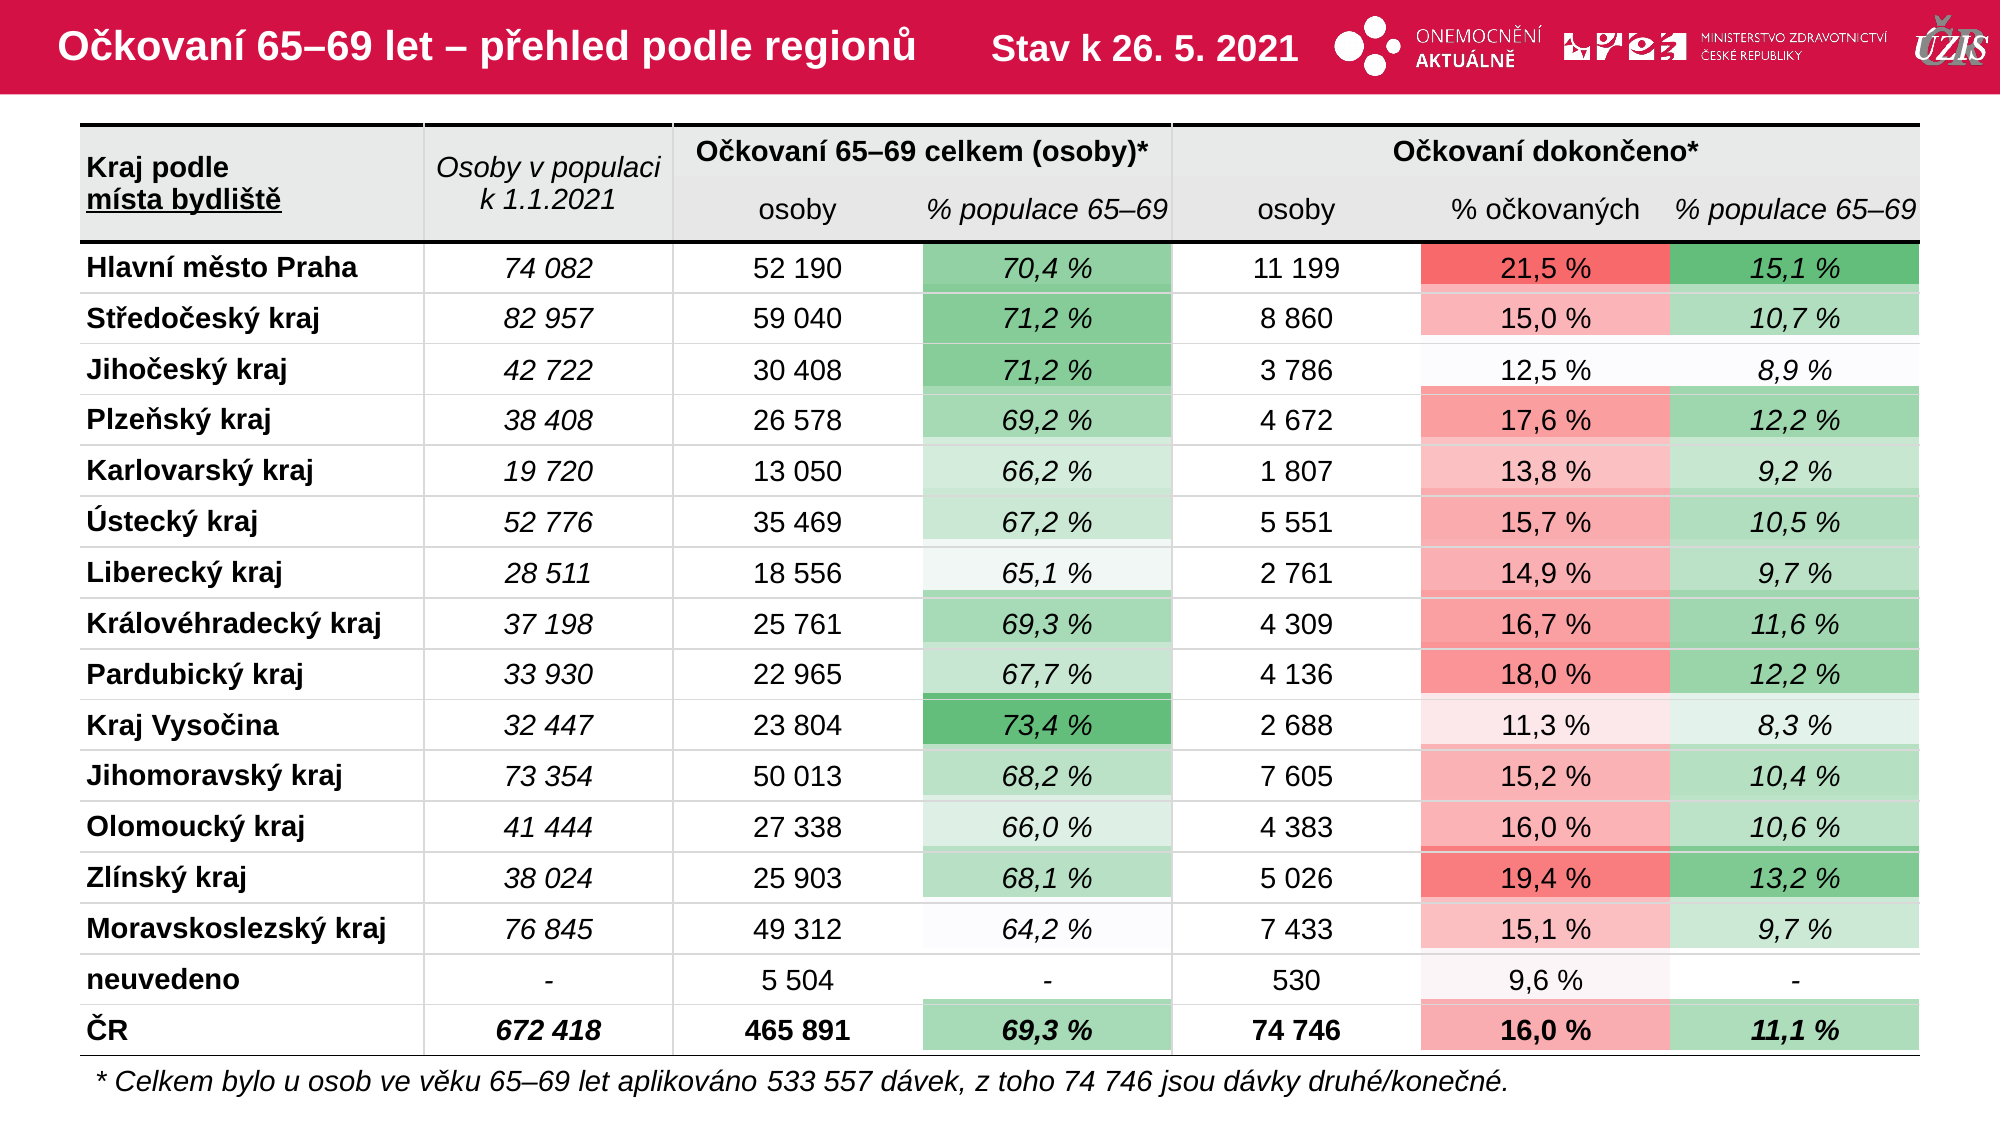

# Očkovaní 65–69 let – přehled podle regionů
Stav k 26. 5. 2021
| Kraj podle místa bydliště | Osoby v populaci k 1.1.2021 | Očkovaní 65–69 celkem (osoby)\* |  | Očkovaní dokončeno\* |  |  |
| --- | --- | --- | --- | --- | --- | --- |
|  |  | osoby | % populace 65–69 | osoby | % očkovaných | % populace 65–69 |
| Hlavní město Praha | 74 082 | 52 190 | 70,4 % | 11 199 | 21,5 % | 15,1 % |
| Středočeský kraj | 82 957 | 59 040 | 71,2 % | 8 860 | 15,0 % | 10,7 % |
| Jihočeský kraj | 42 722 | 30 408 | 71,2 % | 3 786 | 12,5 % | 8,9 % |
| Plzeňský kraj | 38 408 | 26 578 | 69,2 % | 4 672 | 17,6 % | 12,2 % |
| Karlovarský kraj | 19 720 | 13 050 | 66,2 % | 1 807 | 13,8 % | 9,2 % |
| Ústecký kraj | 52 776 | 35 469 | 67,2 % | 5 551 | 15,7 % | 10,5 % |
| Liberecký kraj | 28 511 | 18 556 | 65,1 % | 2 761 | 14,9 % | 9,7 % |
| Královéhradecký kraj | 37 198 | 25 761 | 69,3 % | 4 309 | 16,7 % | 11,6 % |
| Pardubický kraj | 33 930 | 22 965 | 67,7 % | 4 136 | 18,0 % | 12,2 % |
| Kraj Vysočina | 32 447 | 23 804 | 73,4 % | 2 688 | 11,3 % | 8,3 % |
| Jihomoravský kraj | 73 354 | 50 013 | 68,2 % | 7 605 | 15,2 % | 10,4 % |
| Olomoucký kraj | 41 444 | 27 338 | 66,0 % | 4 383 | 16,0 % | 10,6 % |
| Zlínský kraj | 38 024 | 25 903 | 68,1 % | 5 026 | 19,4 % | 13,2 % |
| Moravskoslezský kraj | 76 845 | 49 312 | 64,2 % | 7 433 | 15,1 % | 9,7 % |
| neuvedeno | - | 5 504 | - | 530 | 9,6 % | - |
| ČR | 672 418 | 465 891 | 69,3 % | 74 746 | 16,0 % | 11,1 % |
|  |  |  |  |  |  |
| --- | --- | --- | --- | --- | --- |
|  |  |  |  |  |  |
|  |  |  |  |  |  |
|  |  |  |  |  |  |
|  |  |  |  |  |  |
|  |  |  |  |  |  |
|  |  |  |  |  |  |
|  |  |  |  |  |  |
|  |  |  |  |  |  |
|  |  |  |  |  |  |
|  |  |  |  |  |  |
|  |  |  |  |  |  |
|  |  |  |  |  |  |
|  |  |  |  |  |  |
|  |  |  |  |  |  |
|  |  |  |  |  |  |
* Celkem bylo u osob ve věku 65–69 let aplikováno 533 557 dávek, z toho 74 746 jsou dávky druhé/konečné.